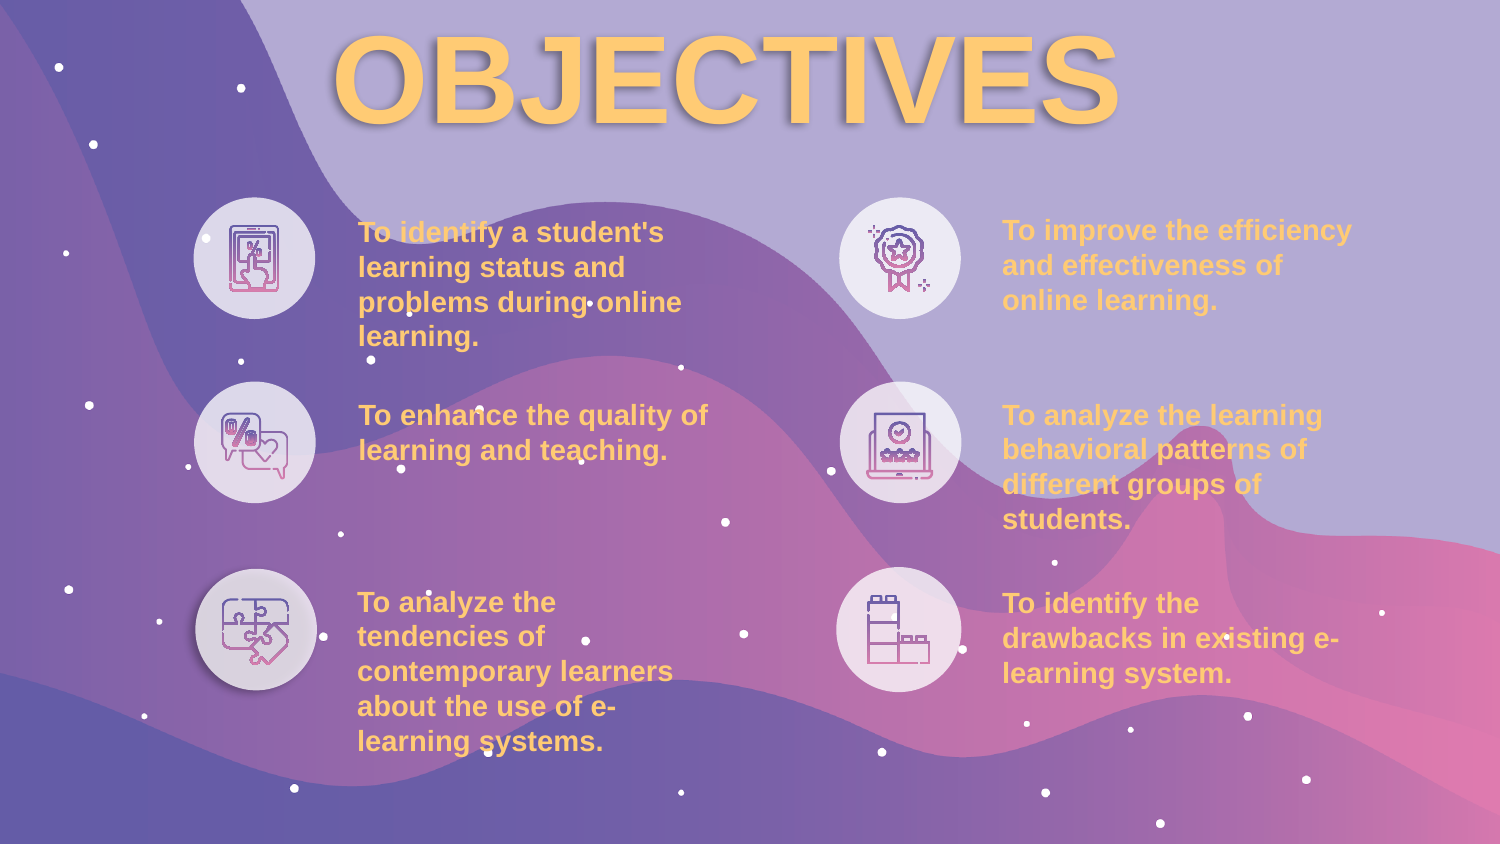

# OBJECTIVES
To improve the efficiency and effectiveness of online learning.

To identify a student's learning status and problems during online learning.
To analyze the learning behavioral patterns of different groups of students.

To enhance the quality of learning and teaching.

To analyze the tendencies of contemporary learners about the use of e-learning systems.

To identify the drawbacks in existing e-learning system.